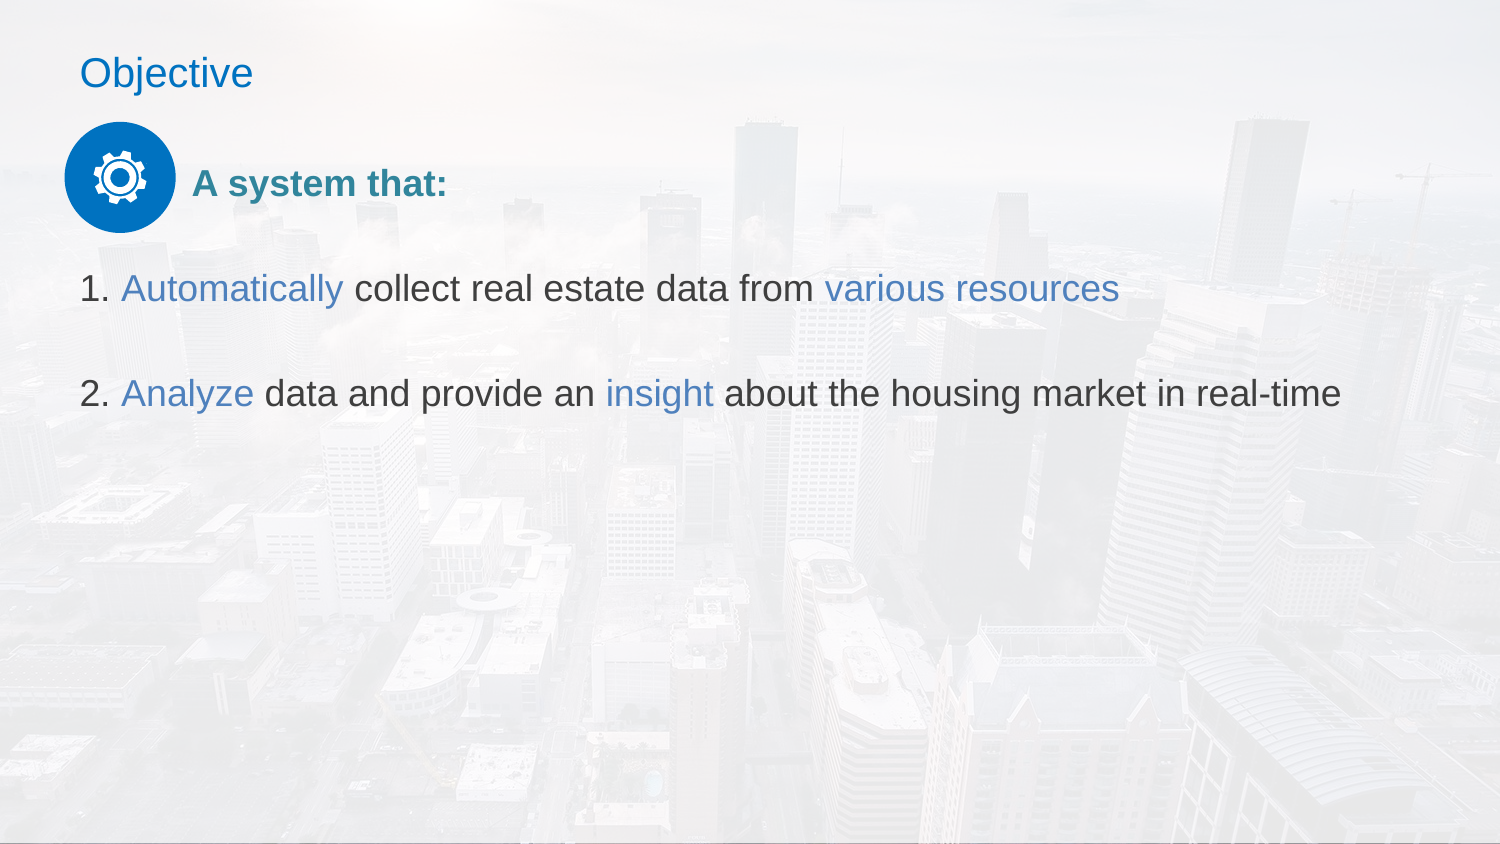

# Objective

                A system that:

1. Automatically collect real estate data from various resources

2. Analyze data and provide an insight about the housing market in real-time